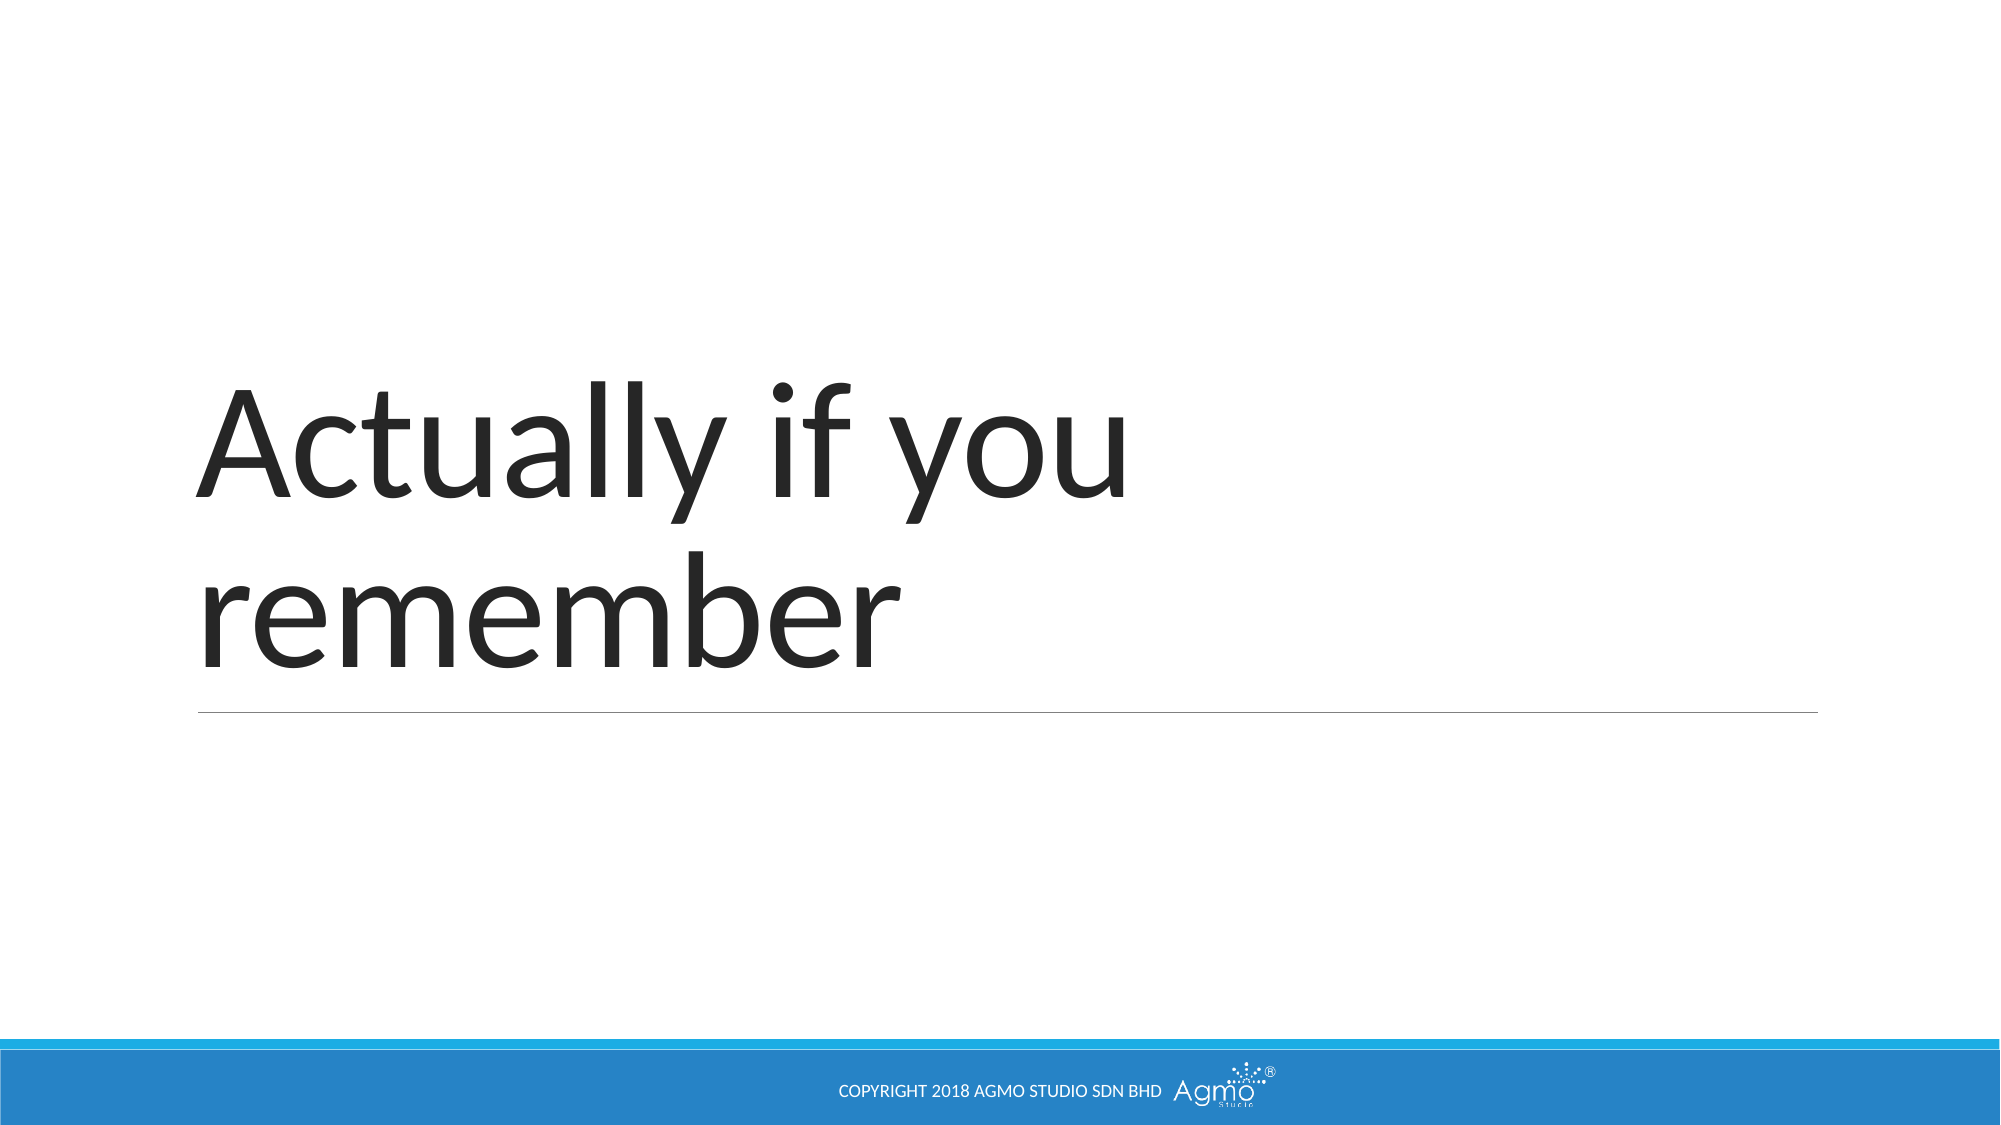

# Actually if you remember

Copyright 2018 Agmo Studio Sdn Bhd